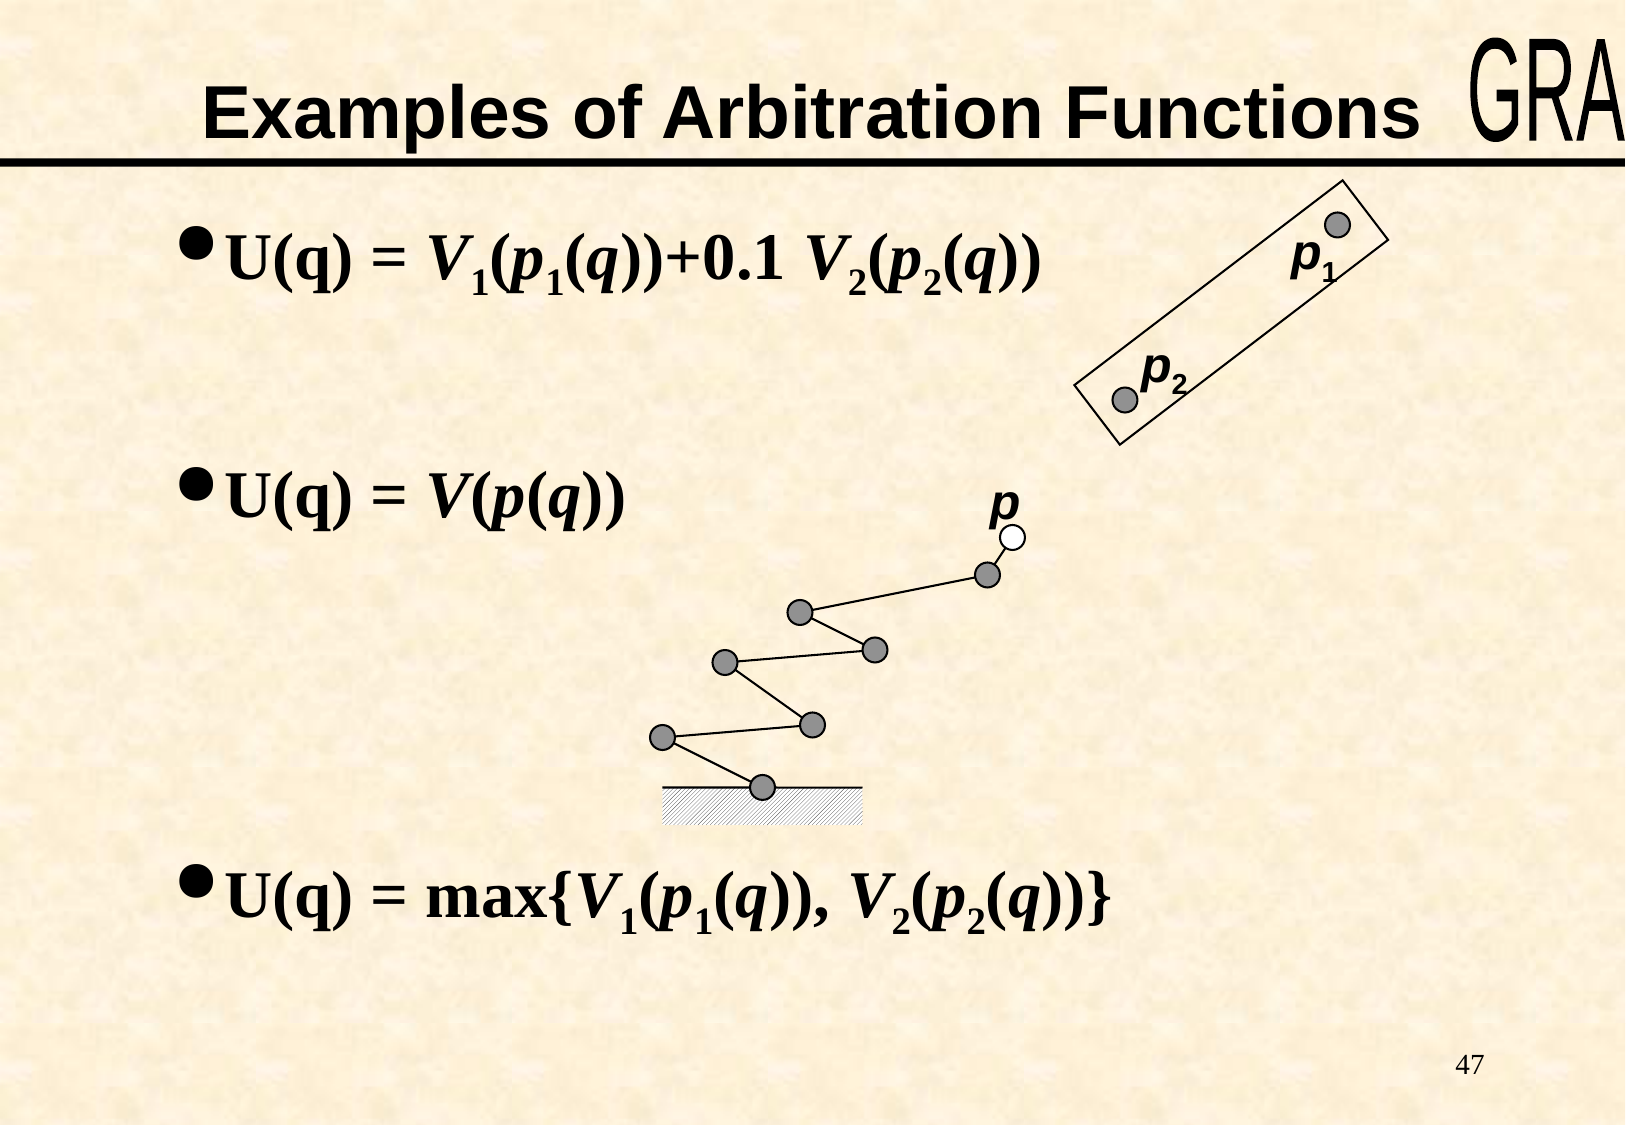

# Examples of Arbitration Functions
U(q) = V1(p1(q))+0.1 V2(p2(q))

U(q) = V(p(q))

U(q) = max{V1(p1(q)), V2(p2(q))}

p1

p2

p

47